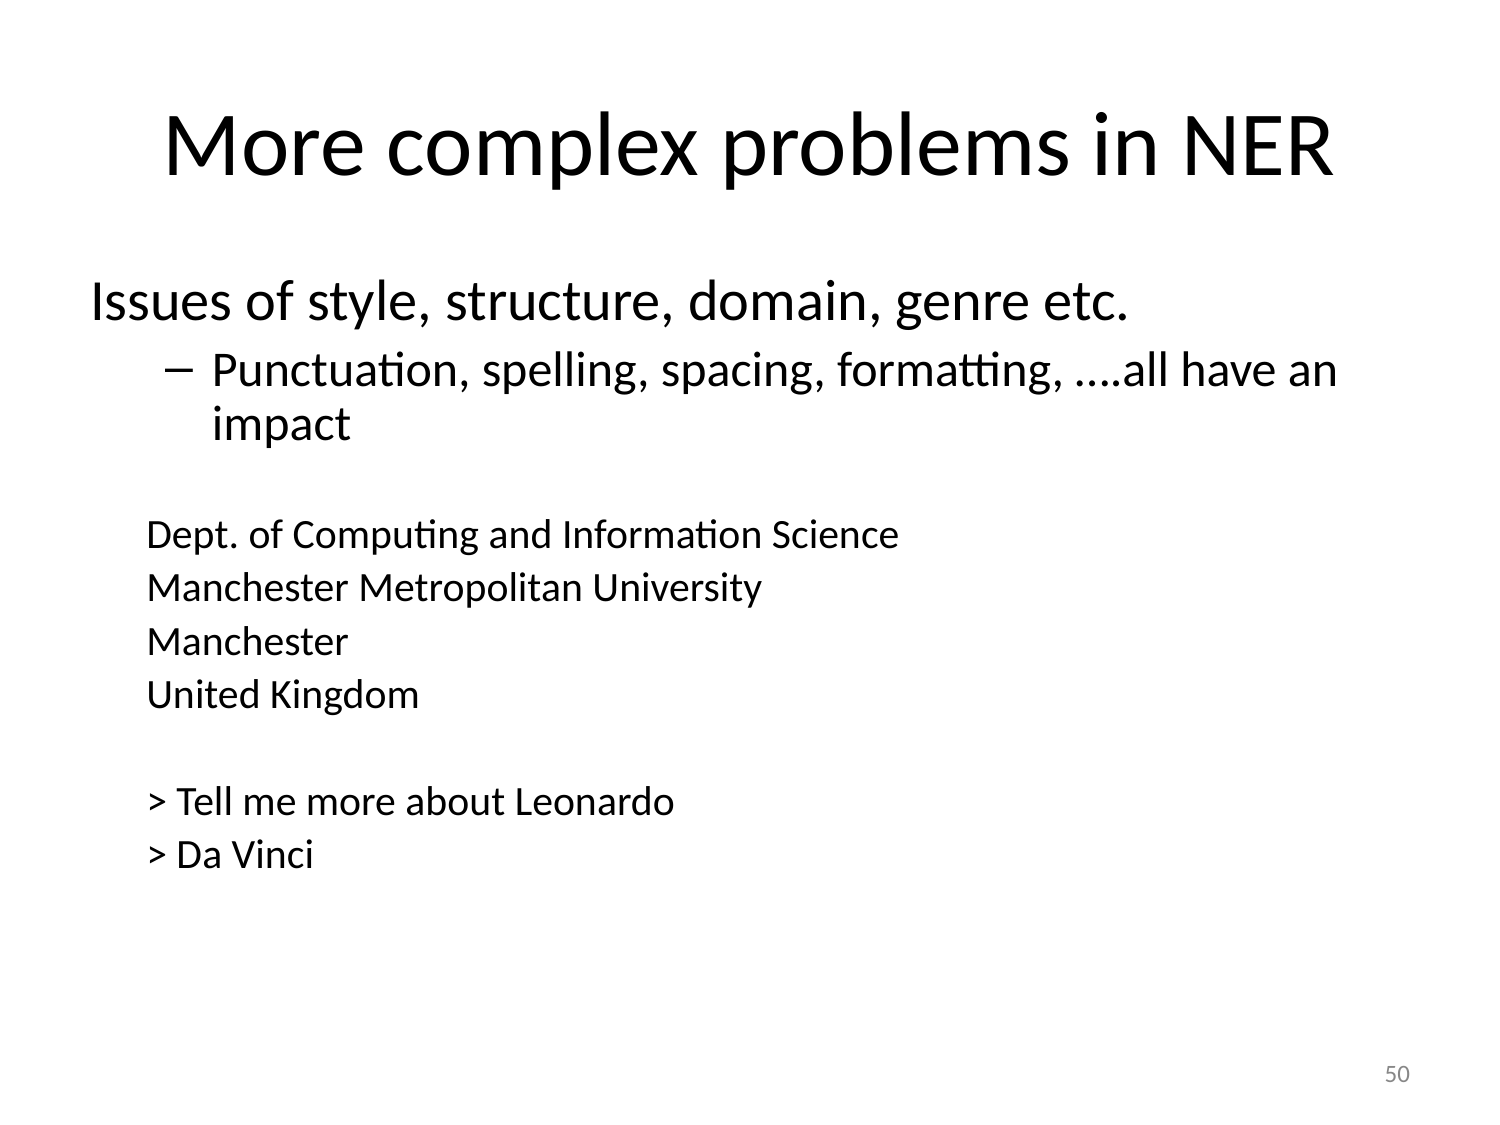

# More complex problems in NER
Issues of style, structure, domain, genre etc.
Punctuation, spelling, spacing, formatting, ….all have an impact

	Dept. of Computing and Information Science
	Manchester Metropolitan University
	Manchester
	United Kingdom

	> Tell me more about Leonardo
	> Da Vinci

50